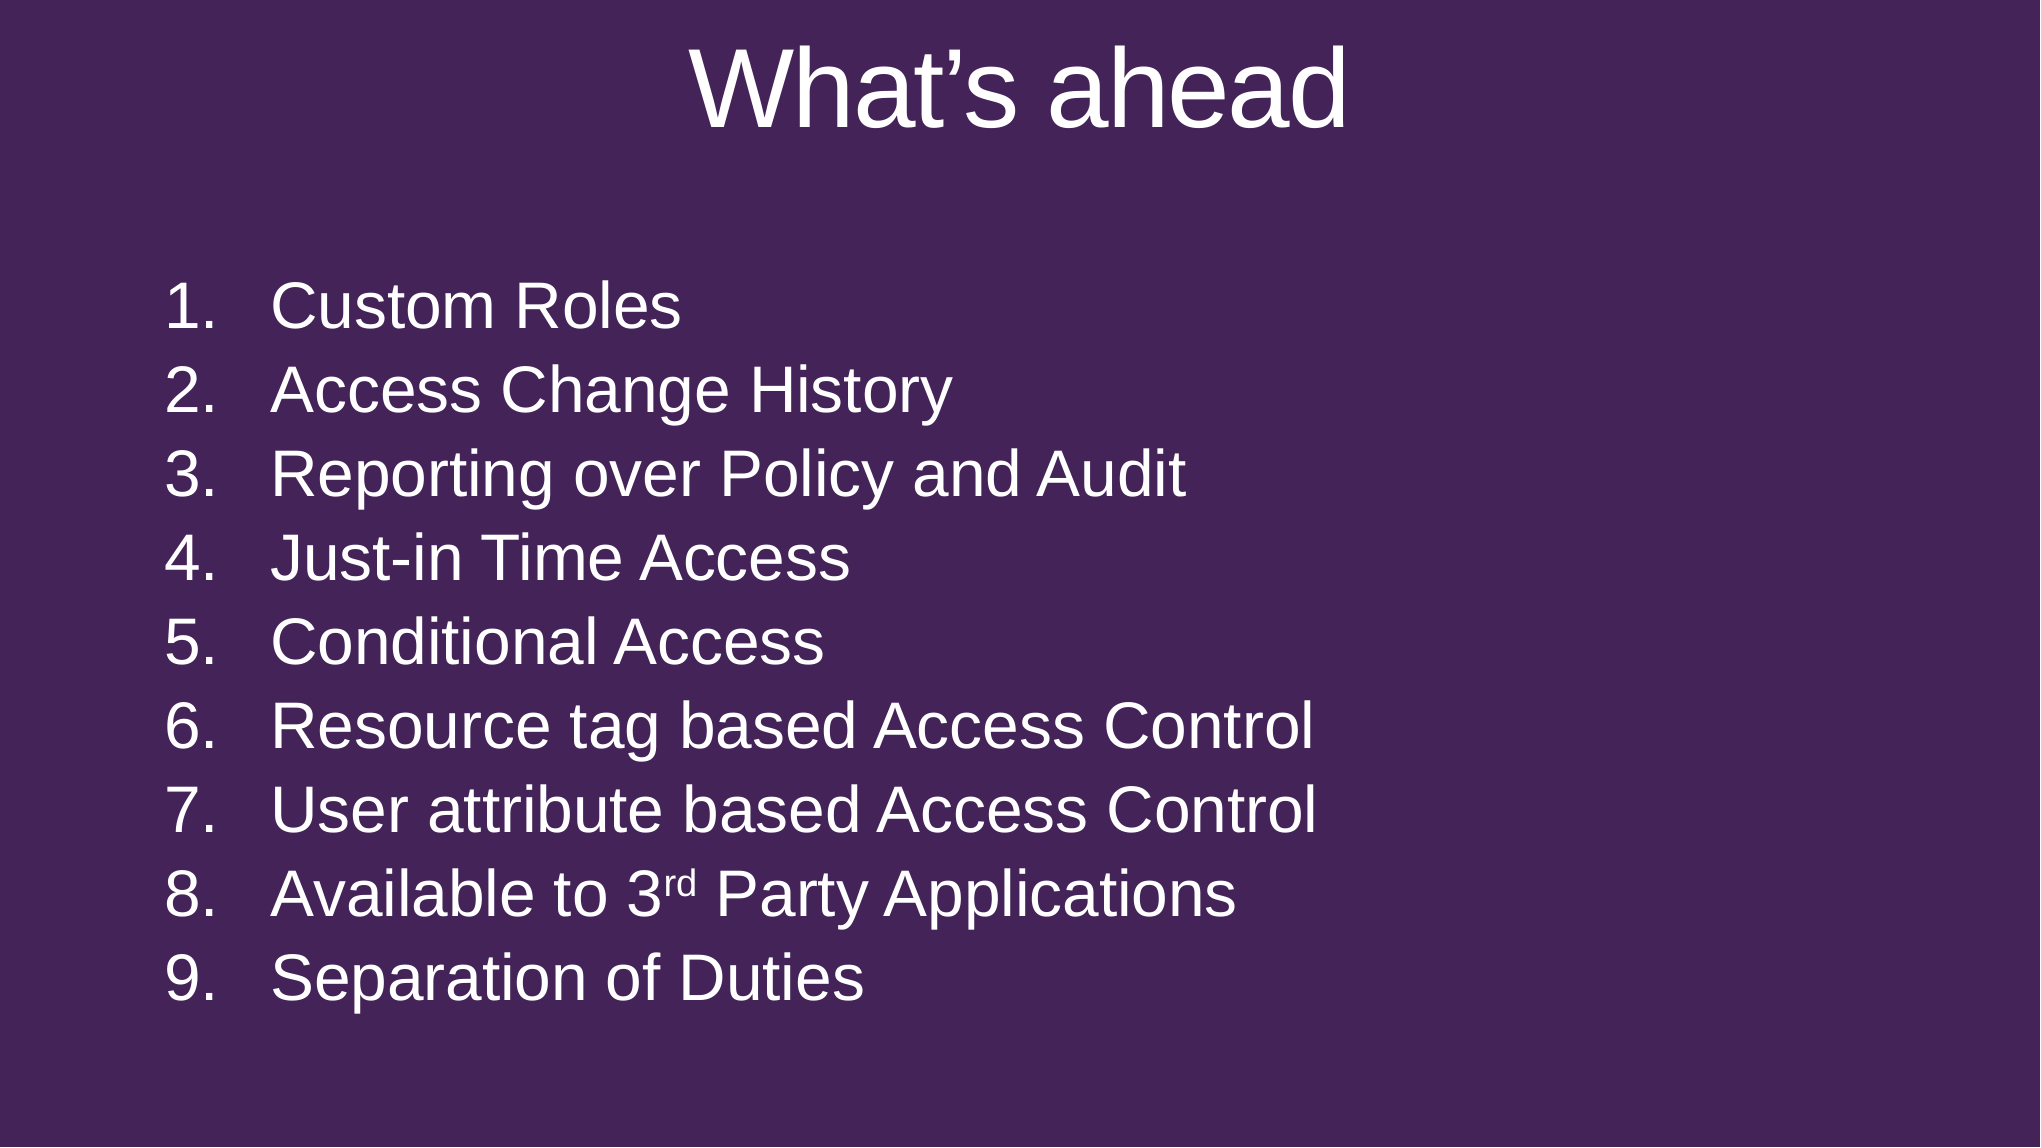

# What’s ahead
Custom Roles
Access Change History
Reporting over Policy and Audit
Just-in Time Access
Conditional Access
Resource tag based Access Control
User attribute based Access Control
Available to 3rd Party Applications
Separation of Duties